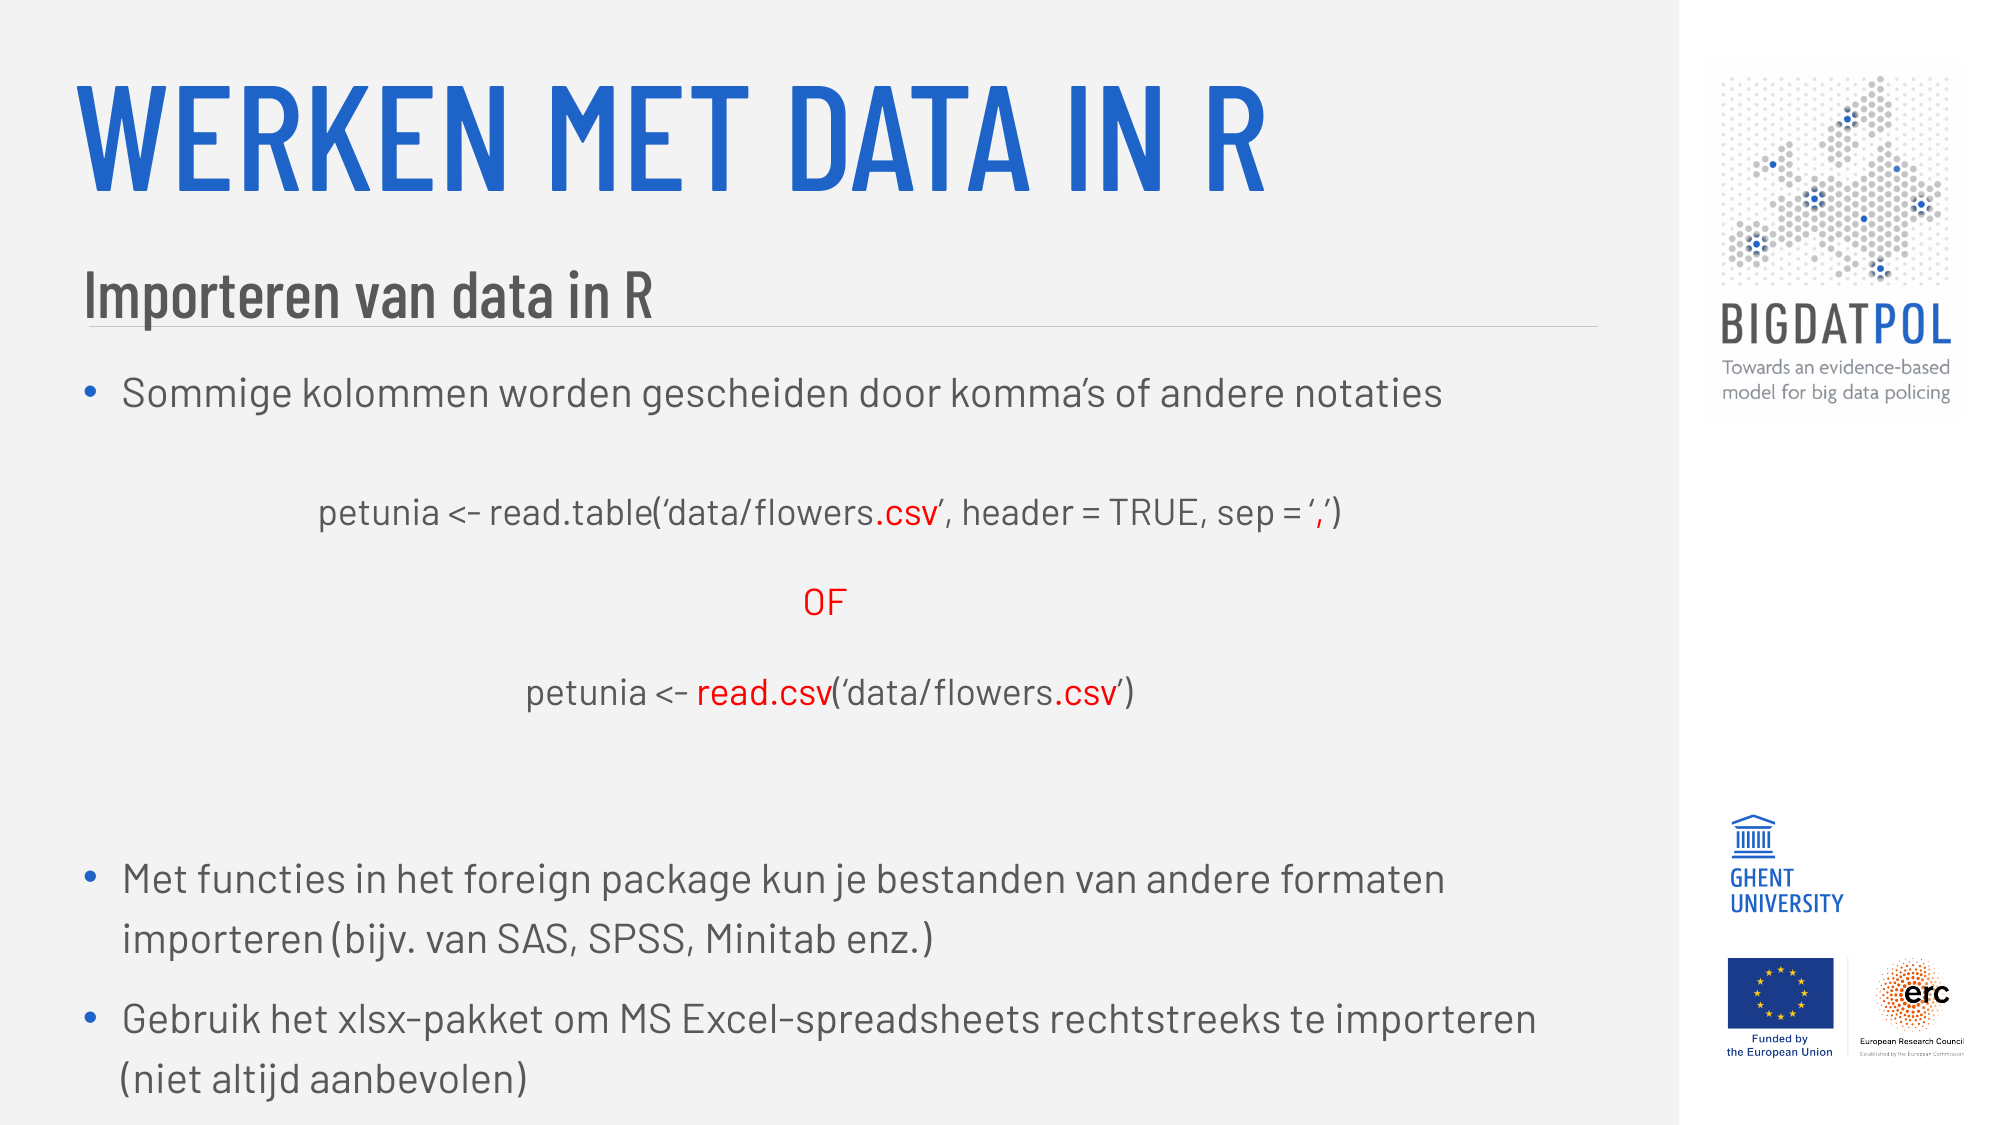

# Werken met data in r
Importeren van data in R
Sommige kolommen worden gescheiden door komma’s of andere notaties

Met functies in het foreign package kun je bestanden van andere formaten importeren (bijv. van SAS, SPSS, Minitab enz.)
Gebruik het xlsx-pakket om MS Excel-spreadsheets rechtstreeks te importeren (niet altijd aanbevolen)
petunia <- read.table(‘data/flowers.csv’, header = TRUE, sep = ‘,’)

OF

petunia <- read.csv(‘data/flowers.csv’)